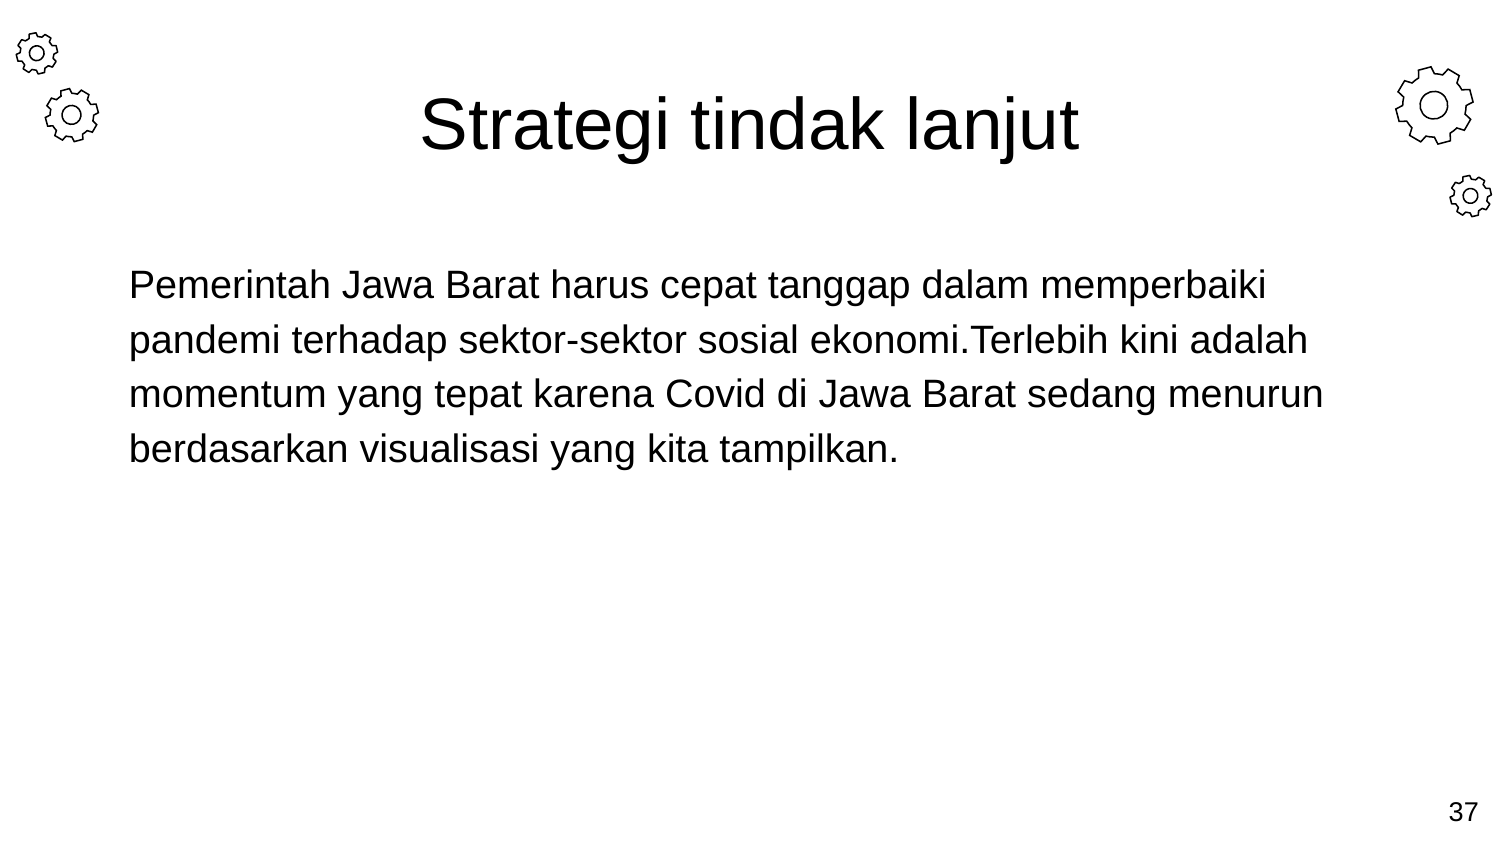

# Strategi tindak lanjut
Pemerintah Jawa Barat harus cepat tanggap dalam memperbaiki pandemi terhadap sektor-sektor sosial ekonomi.Terlebih kini adalah momentum yang tepat karena Covid di Jawa Barat sedang menurun berdasarkan visualisasi yang kita tampilkan.

37